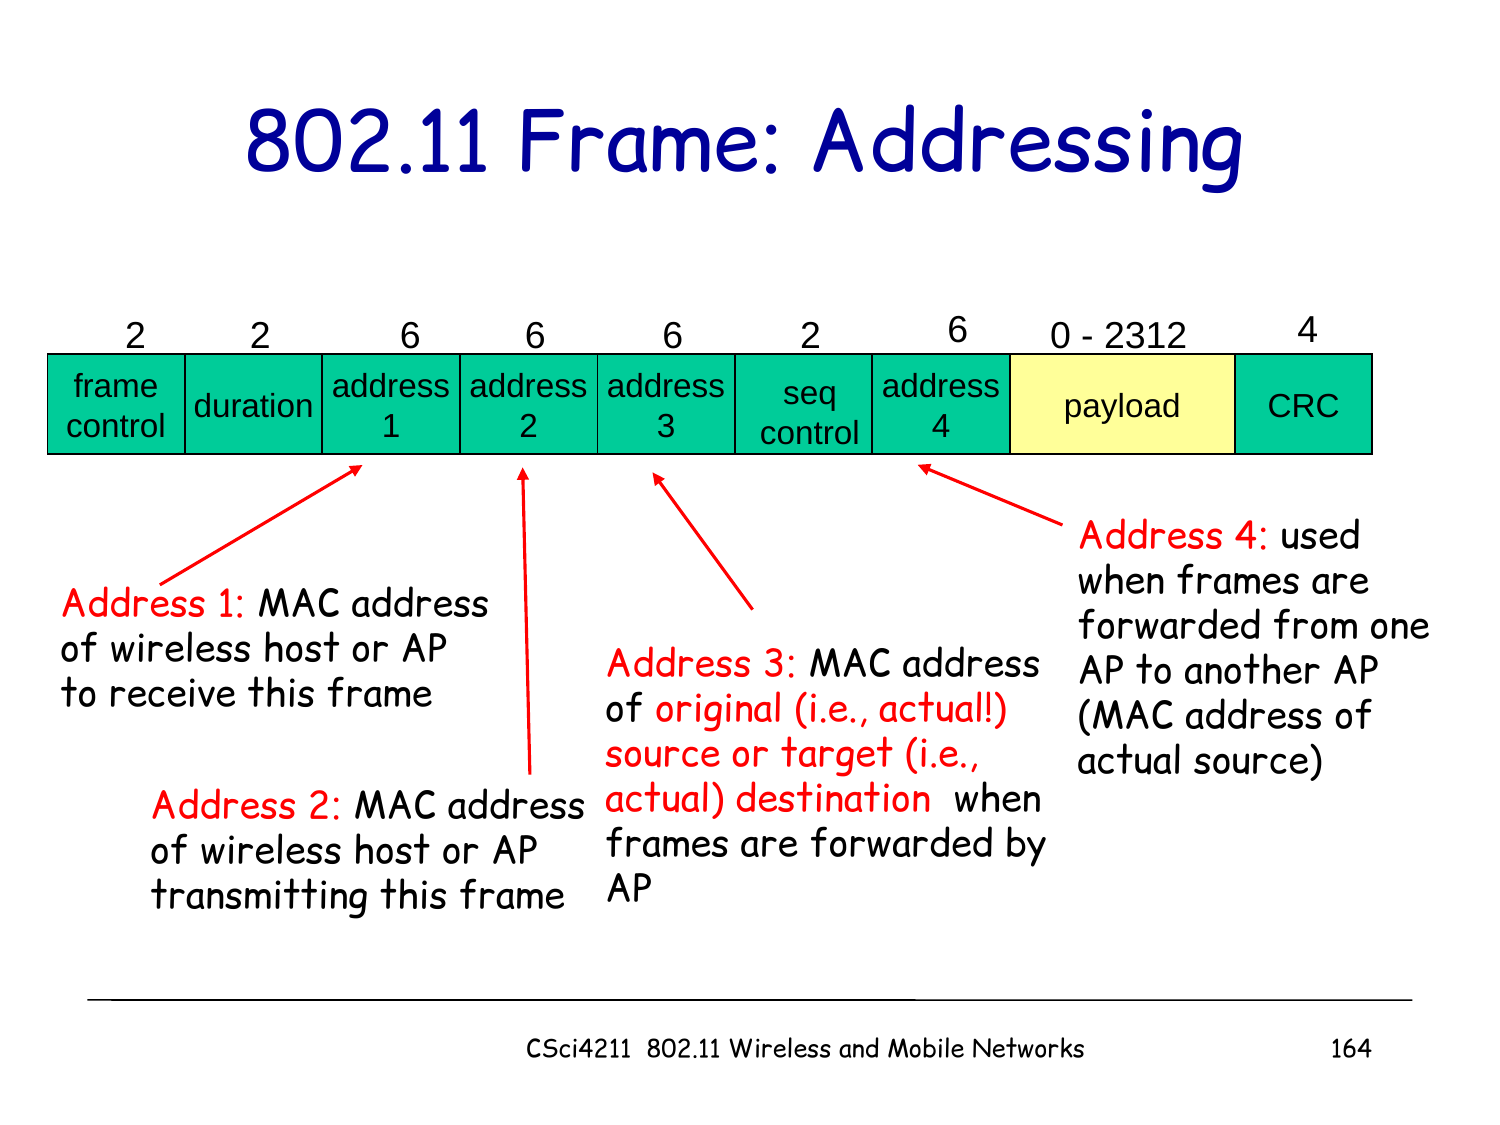

# 802.11 Frame: Addressing
6
4
2
2
6
6
6
2
0 - 2312
frame
control
duration
address
1
address
2
address
3

address
4
payload
CRC
seq
control

Address 4: used when frames are forwarded from one AP to another AP (MAC address of actual source)
Address 1: MAC address
of wireless host or AP
to receive this frame
Address 3: MAC address of original (i.e., actual!) source or target (i.e., actual) destination  when frames are forwarded by AP
Address 2: MAC address
of wireless host or AP
transmitting this frame
CSci4211  802.11 Wireless and Mobile Networks
164